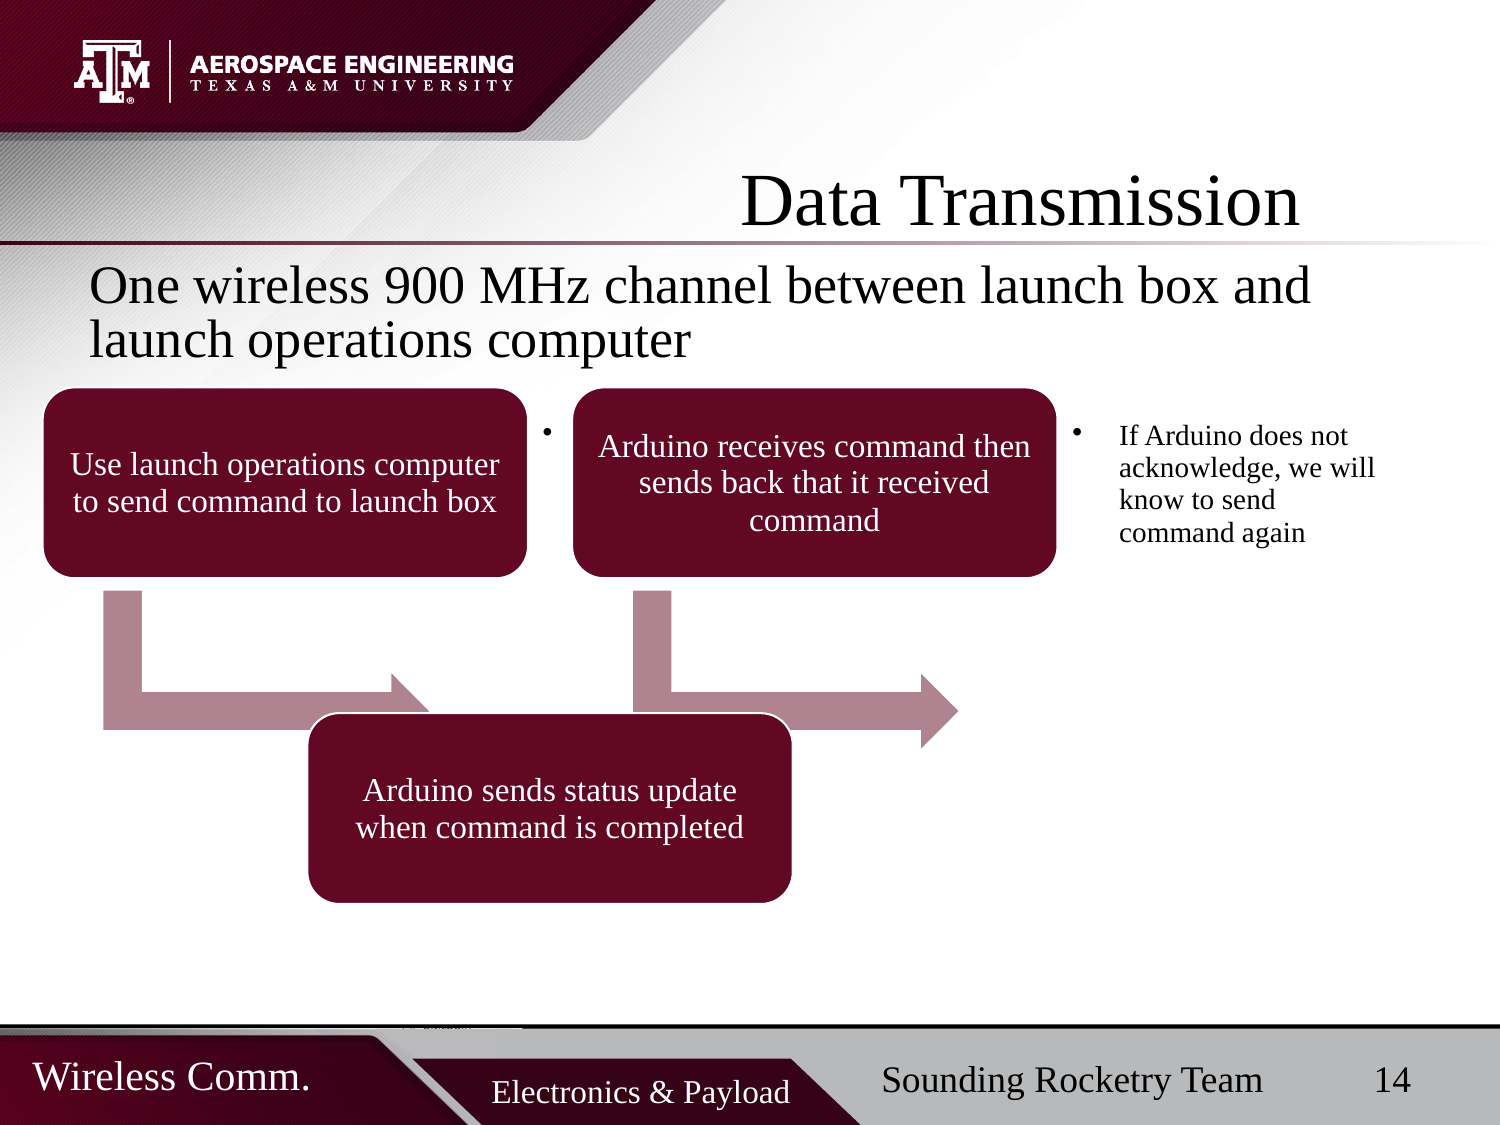

# Data Transmission

One wireless 900 MHz channel between launch box and launch operations computer
Use launch operations computer to send command to launch box
If Arduino does not acknowledge, we will know to send command again
Arduino sends status update when command is completed
14
Sounding Rocketry Team
Wireless Comm.
Electronics & Payload